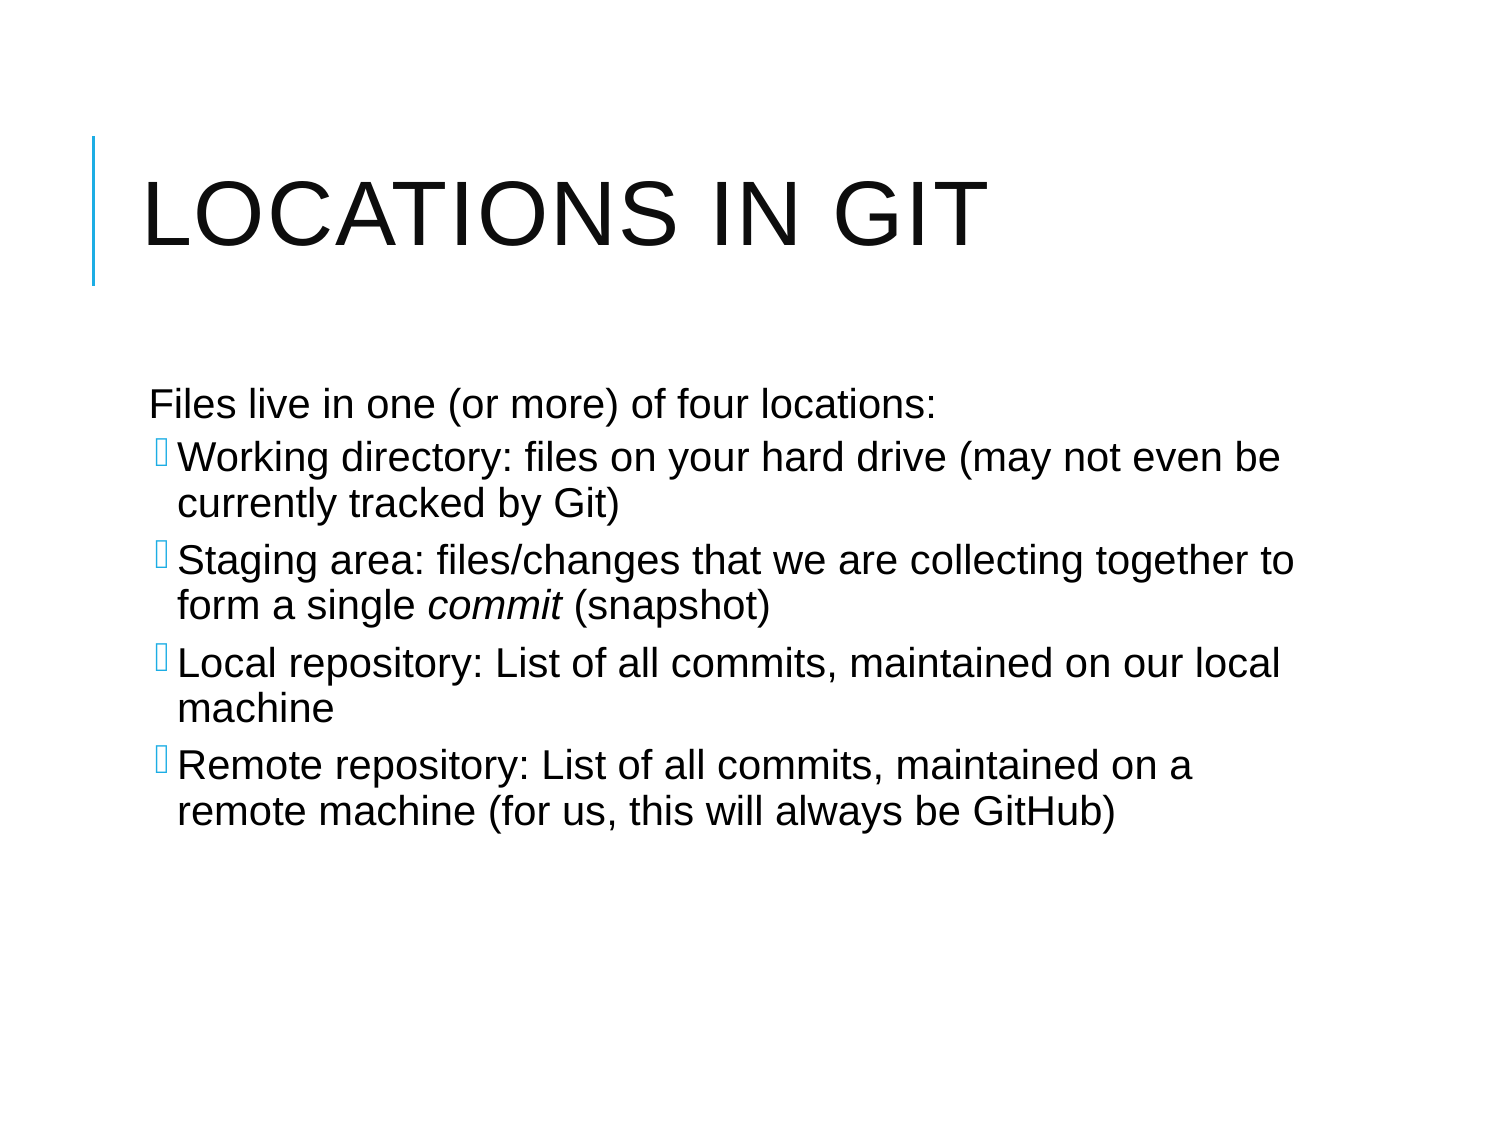

# Locations in GIT
Files live in one (or more) of four locations:
Working directory: files on your hard drive (may not even be currently tracked by Git)
Staging area: files/changes that we are collecting together to form a single commit (snapshot)
Local repository: List of all commits, maintained on our local machine
Remote repository: List of all commits, maintained on a remote machine (for us, this will always be GitHub)